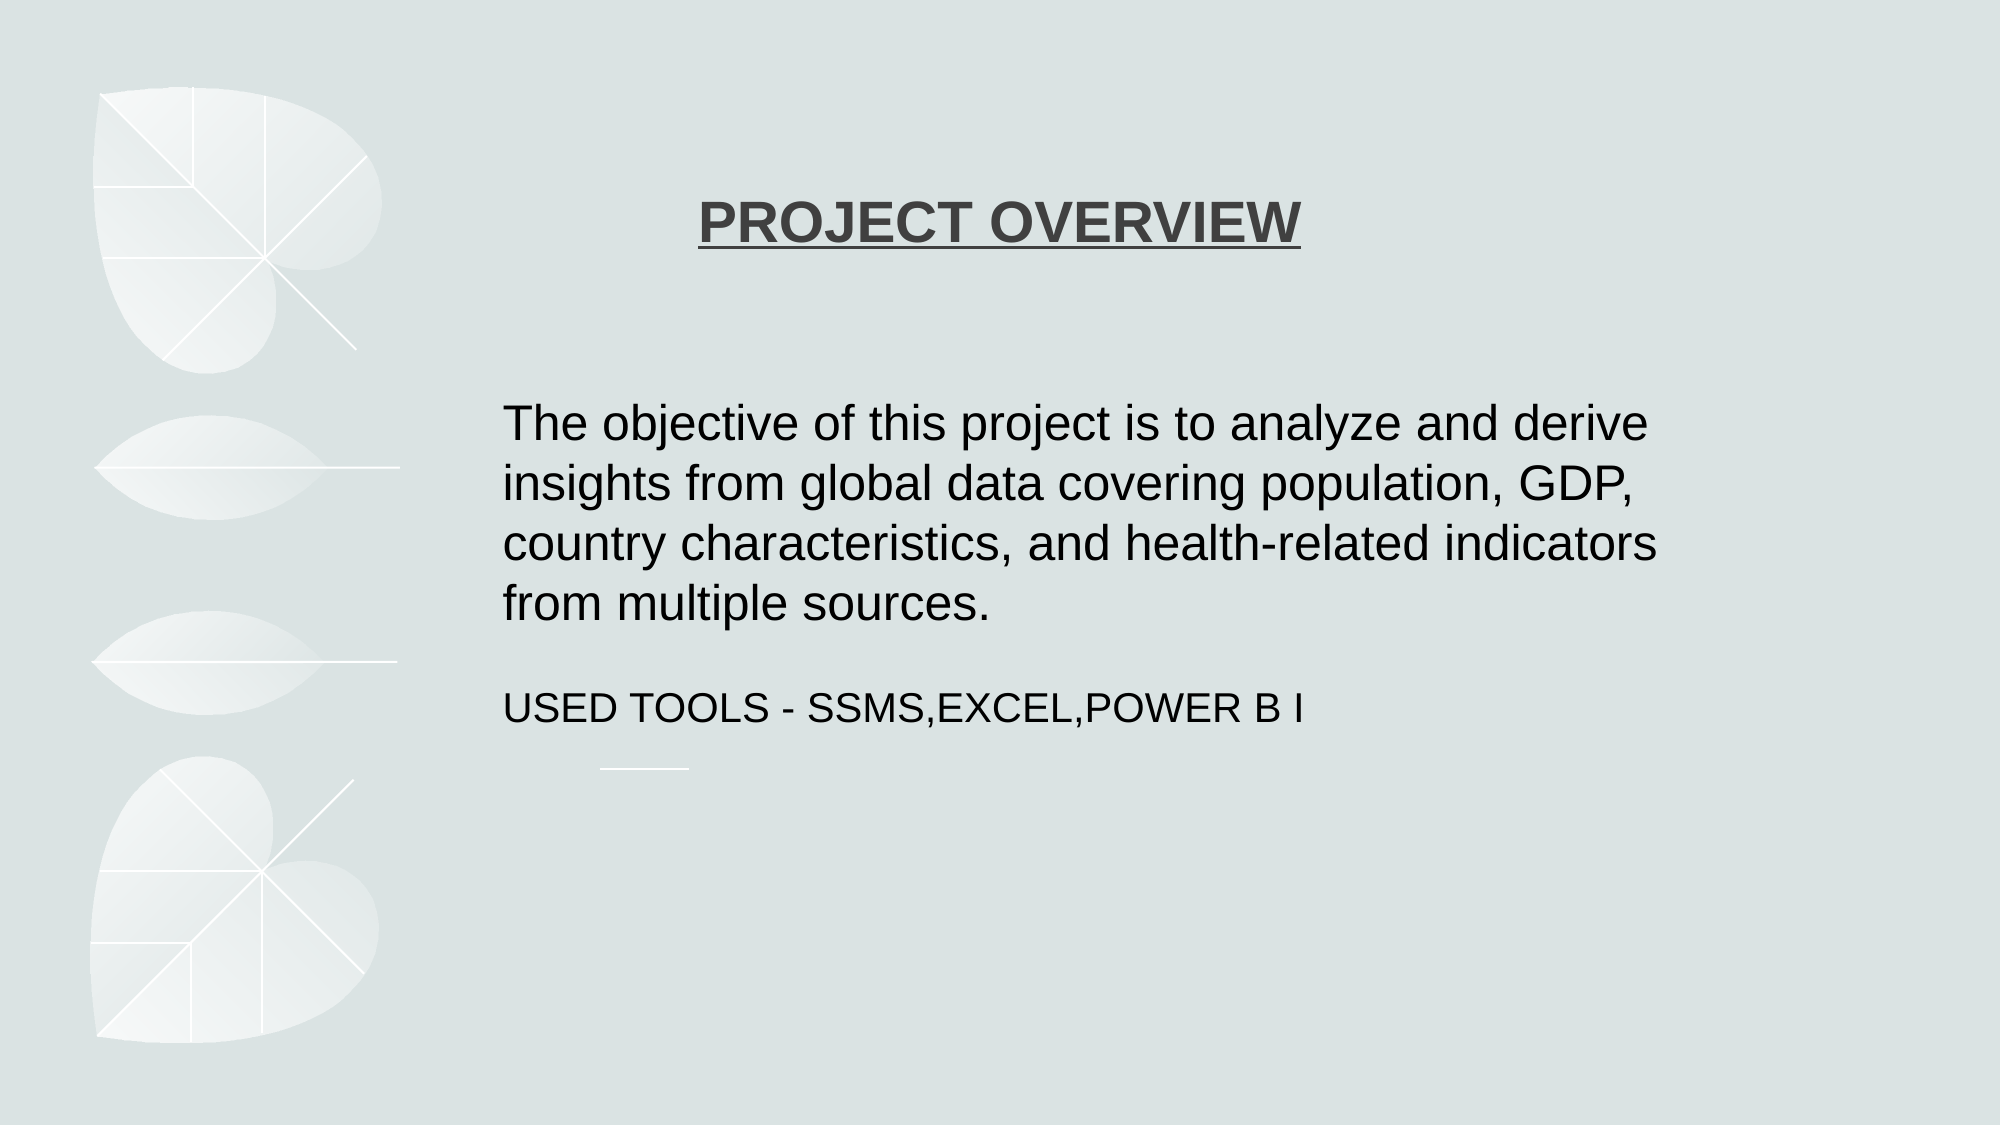

# Project Overview
The objective of this project is to analyze and derive insights from global data covering population, GDP, country characteristics, and health-related indicators from multiple sources.

USED TOOLS - SSMS,EXCEL,POWER B I